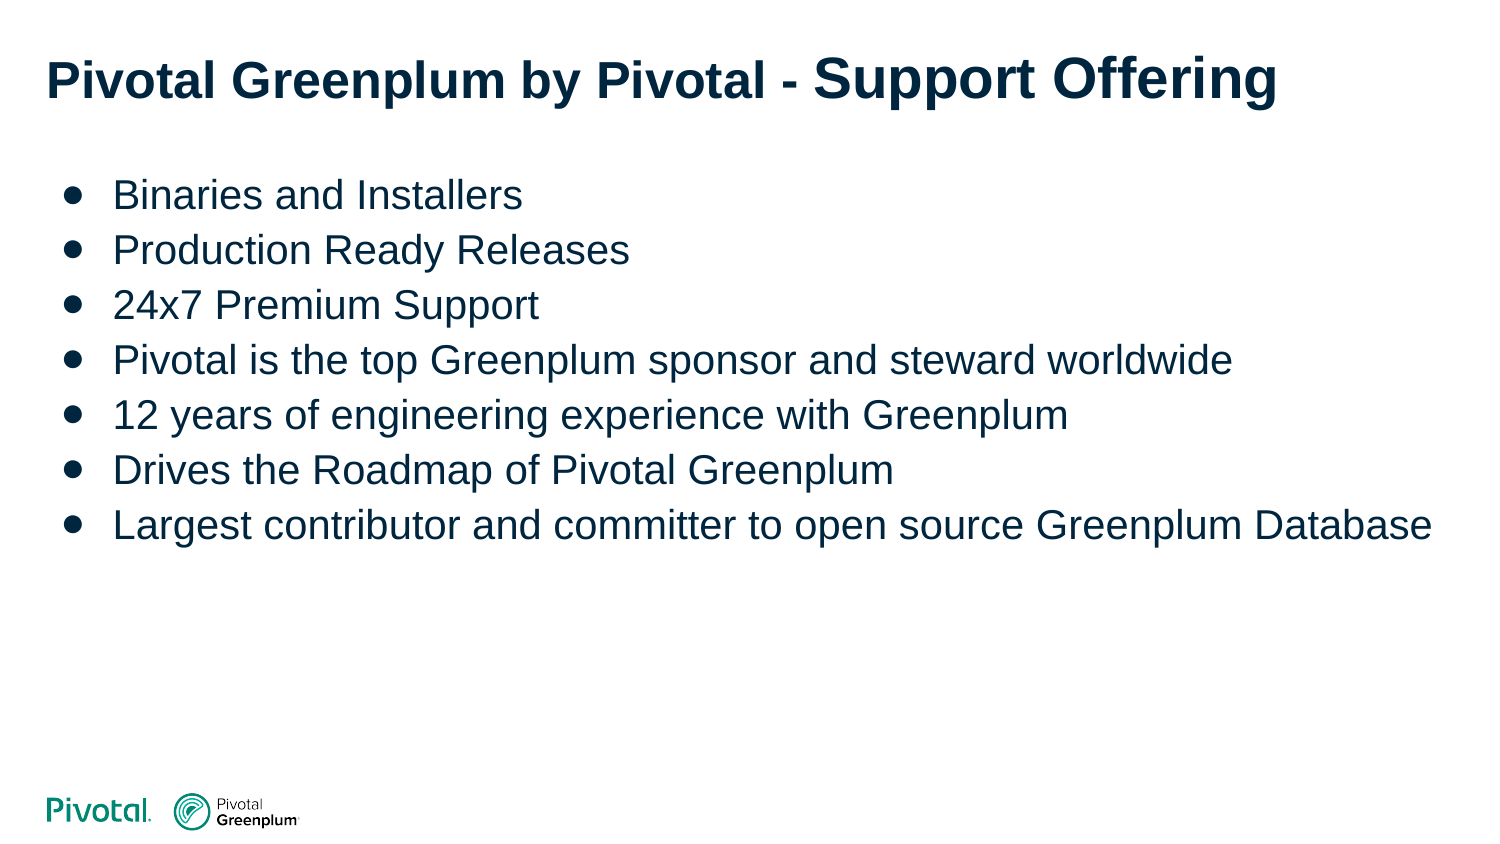

# Pivotal Greenplum by Pivotal - Support Offering
Binaries and Installers
Production Ready Releases
24x7 Premium Support
Pivotal is the top Greenplum sponsor and steward worldwide
12 years of engineering experience with Greenplum
Drives the Roadmap of Pivotal Greenplum
Largest contributor and committer to open source Greenplum Database